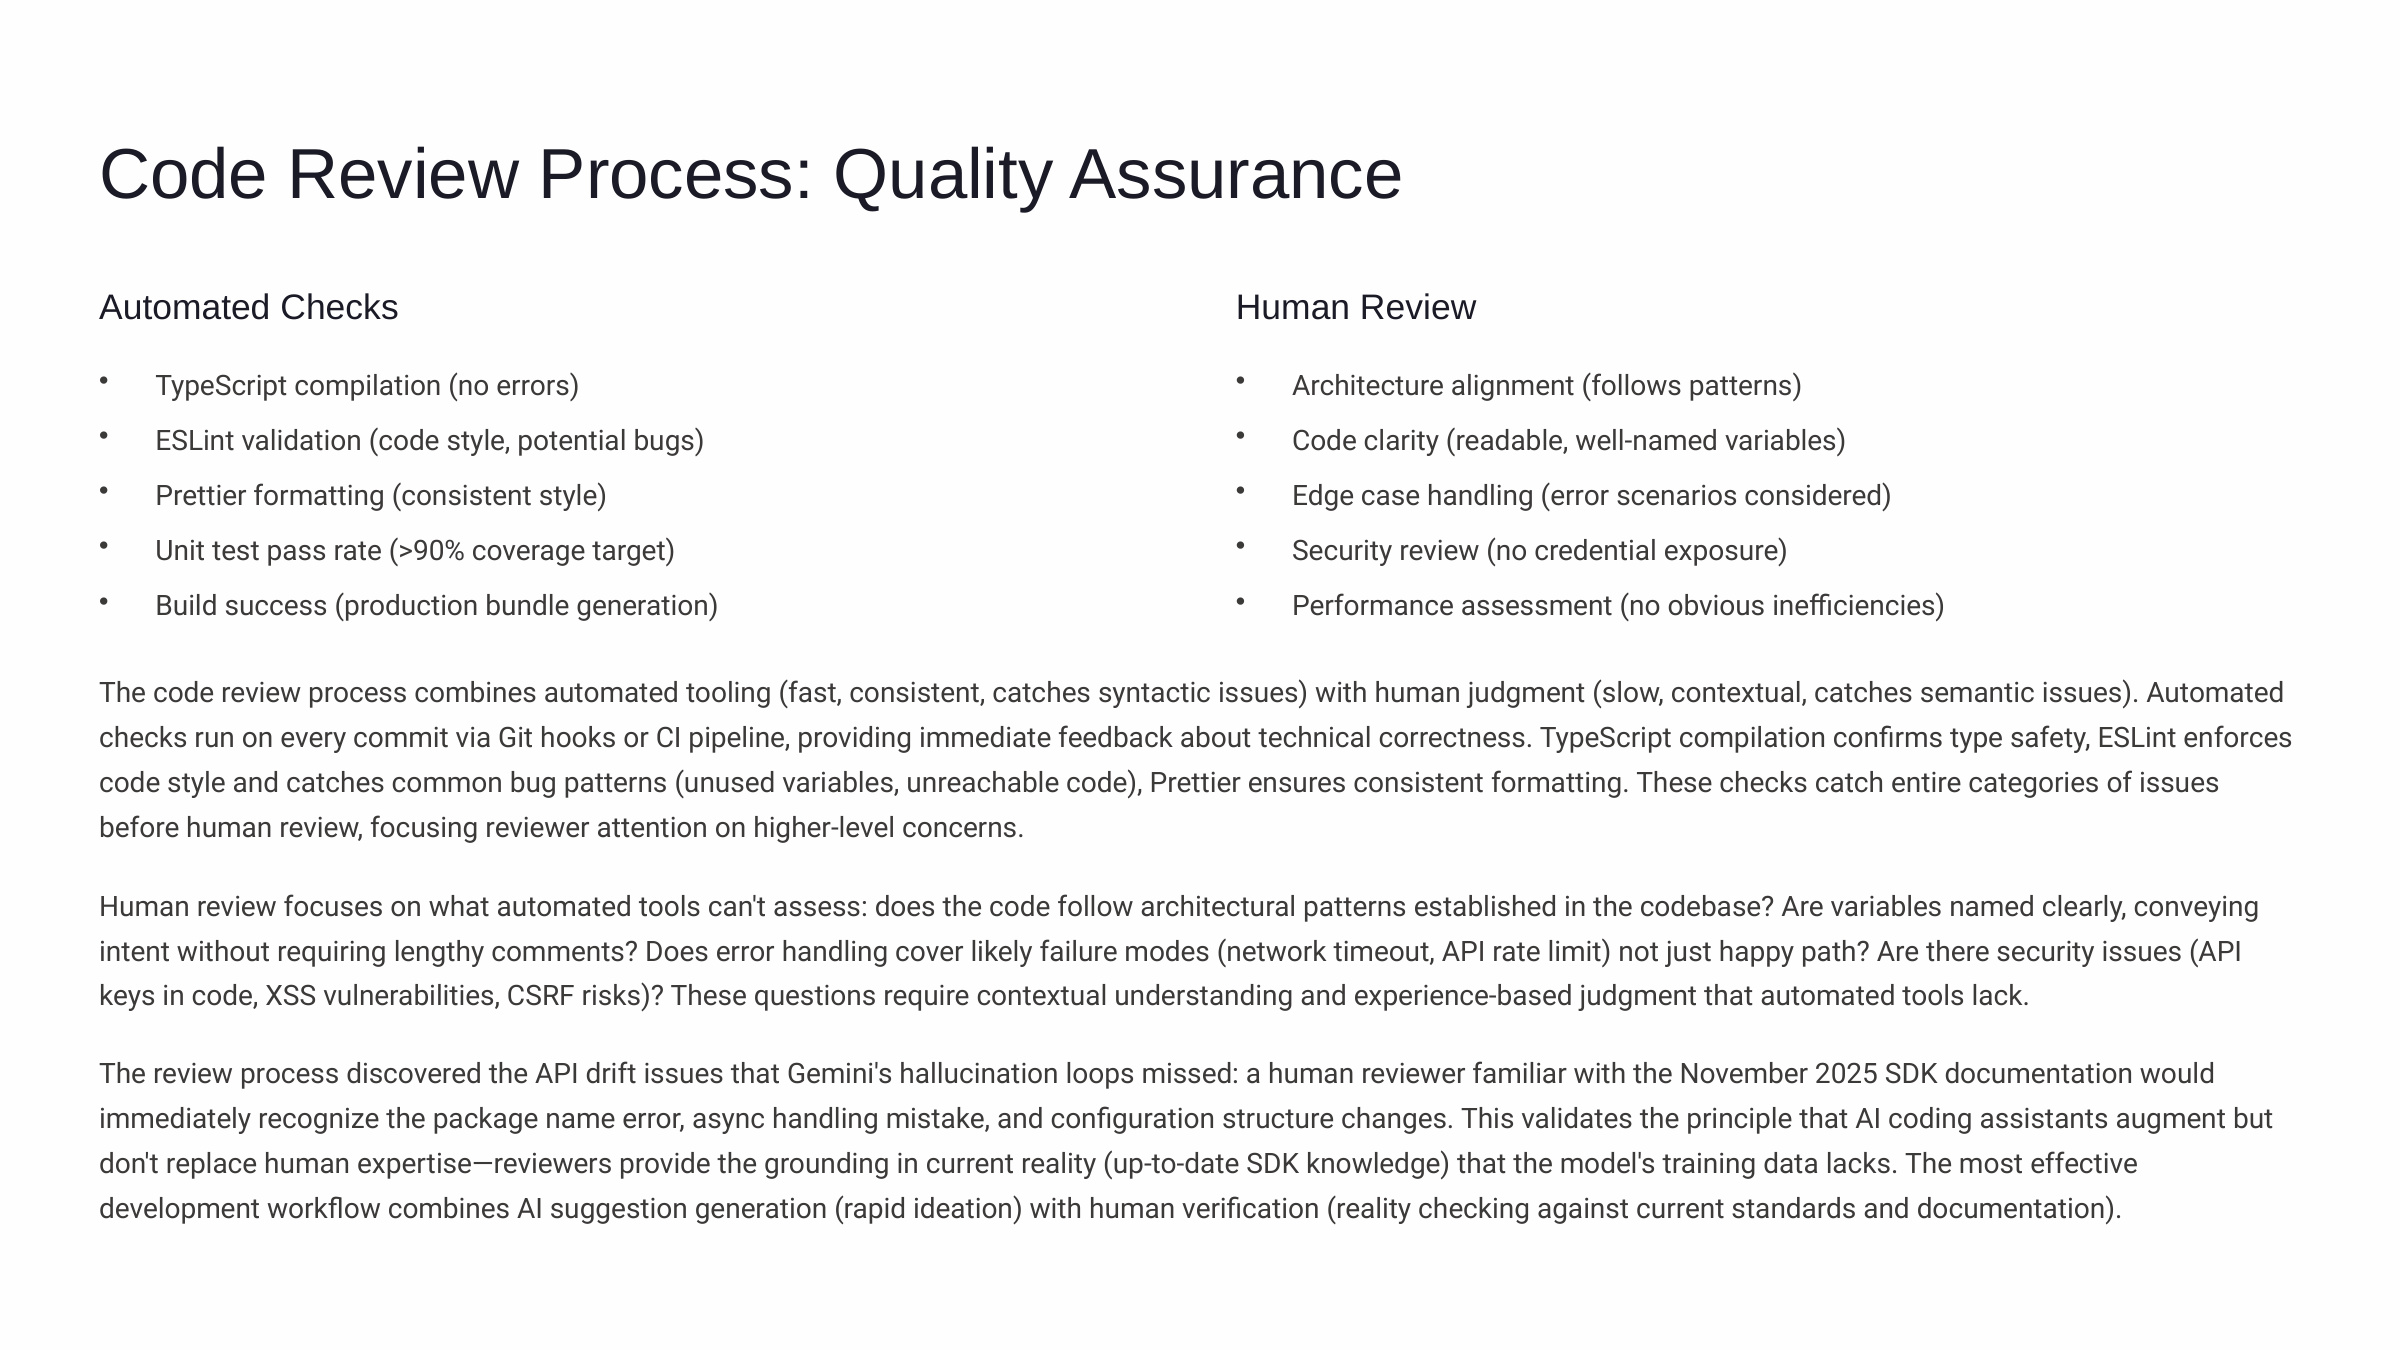

Code Review Process: Quality Assurance
Automated Checks
Human Review
TypeScript compilation (no errors)
Architecture alignment (follows patterns)
ESLint validation (code style, potential bugs)
Code clarity (readable, well-named variables)
Prettier formatting (consistent style)
Edge case handling (error scenarios considered)
Unit test pass rate (>90% coverage target)
Security review (no credential exposure)
Build success (production bundle generation)
Performance assessment (no obvious inefficiencies)
The code review process combines automated tooling (fast, consistent, catches syntactic issues) with human judgment (slow, contextual, catches semantic issues). Automated checks run on every commit via Git hooks or CI pipeline, providing immediate feedback about technical correctness. TypeScript compilation confirms type safety, ESLint enforces code style and catches common bug patterns (unused variables, unreachable code), Prettier ensures consistent formatting. These checks catch entire categories of issues before human review, focusing reviewer attention on higher-level concerns.
Human review focuses on what automated tools can't assess: does the code follow architectural patterns established in the codebase? Are variables named clearly, conveying intent without requiring lengthy comments? Does error handling cover likely failure modes (network timeout, API rate limit) not just happy path? Are there security issues (API keys in code, XSS vulnerabilities, CSRF risks)? These questions require contextual understanding and experience-based judgment that automated tools lack.
The review process discovered the API drift issues that Gemini's hallucination loops missed: a human reviewer familiar with the November 2025 SDK documentation would immediately recognize the package name error, async handling mistake, and configuration structure changes. This validates the principle that AI coding assistants augment but don't replace human expertise—reviewers provide the grounding in current reality (up-to-date SDK knowledge) that the model's training data lacks. The most effective development workflow combines AI suggestion generation (rapid ideation) with human verification (reality checking against current standards and documentation).